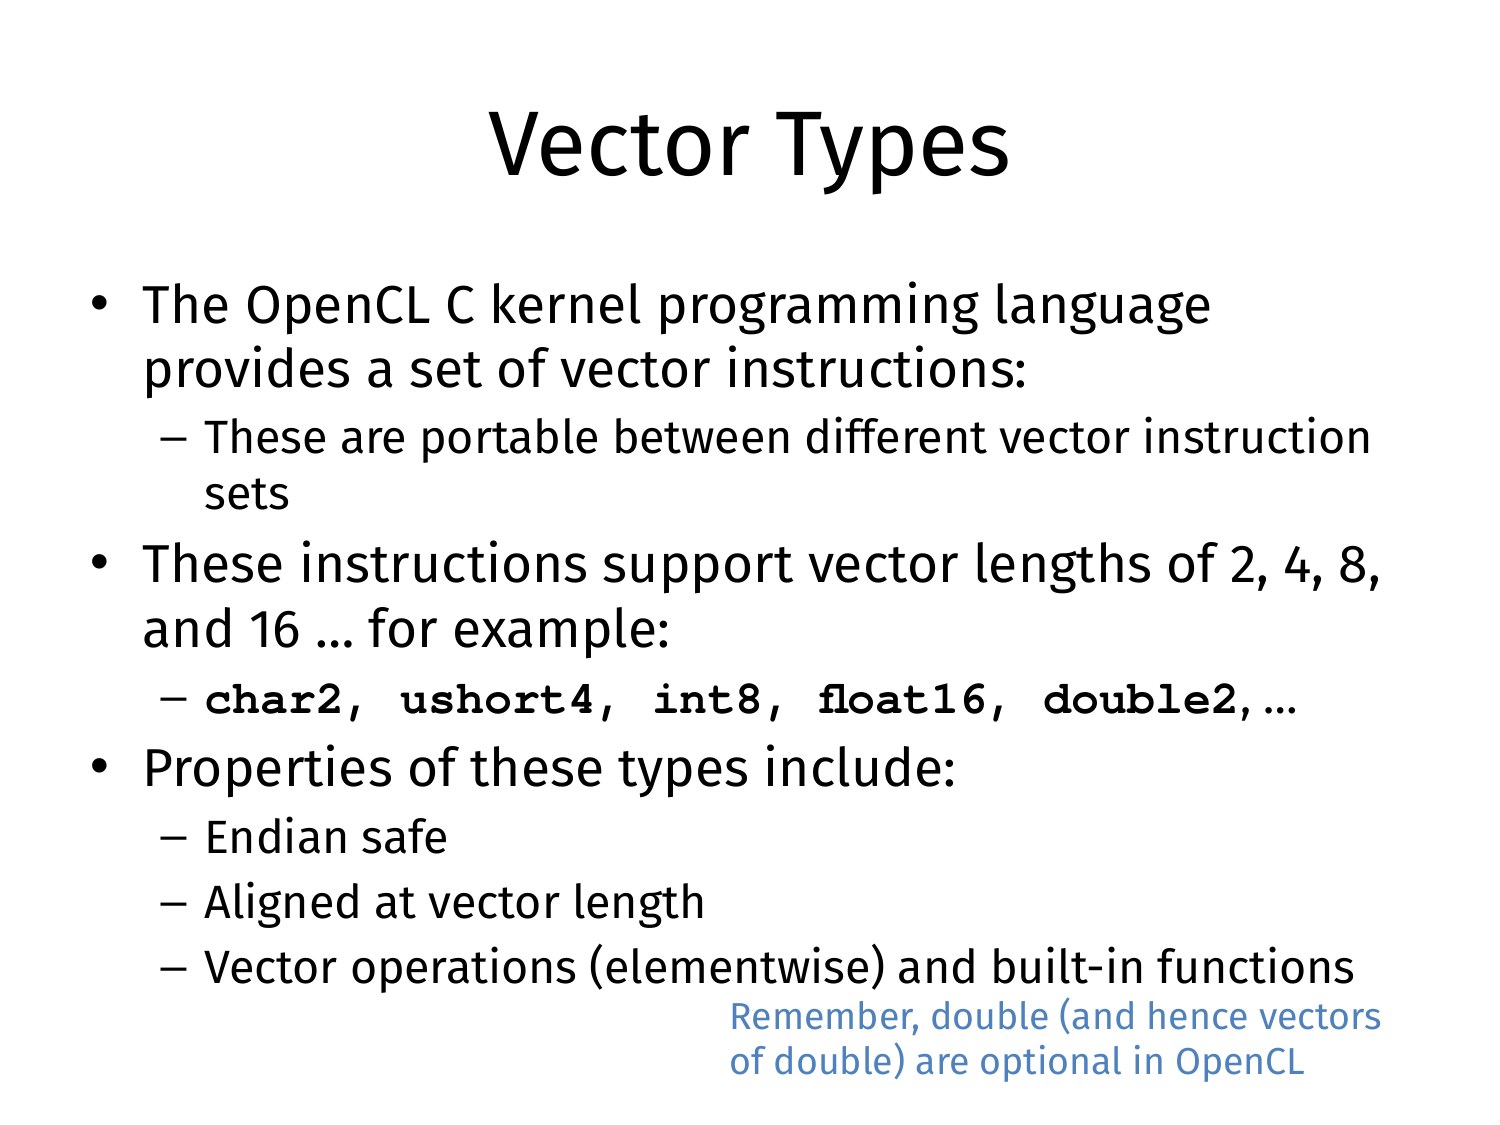

# Vector Types
The OpenCL C kernel programming language provides a set of vector instructions:
These are portable between different vector instruction sets
These instructions support vector lengths of 2, 4, 8, and 16 … for example:
char2, ushort4, int8, float16, double2, …
Properties of these types include:
Endian safe
Aligned at vector length
Vector operations (elementwise) and built-in functions

Remember, double (and hence vectors of double) are optional in OpenCL